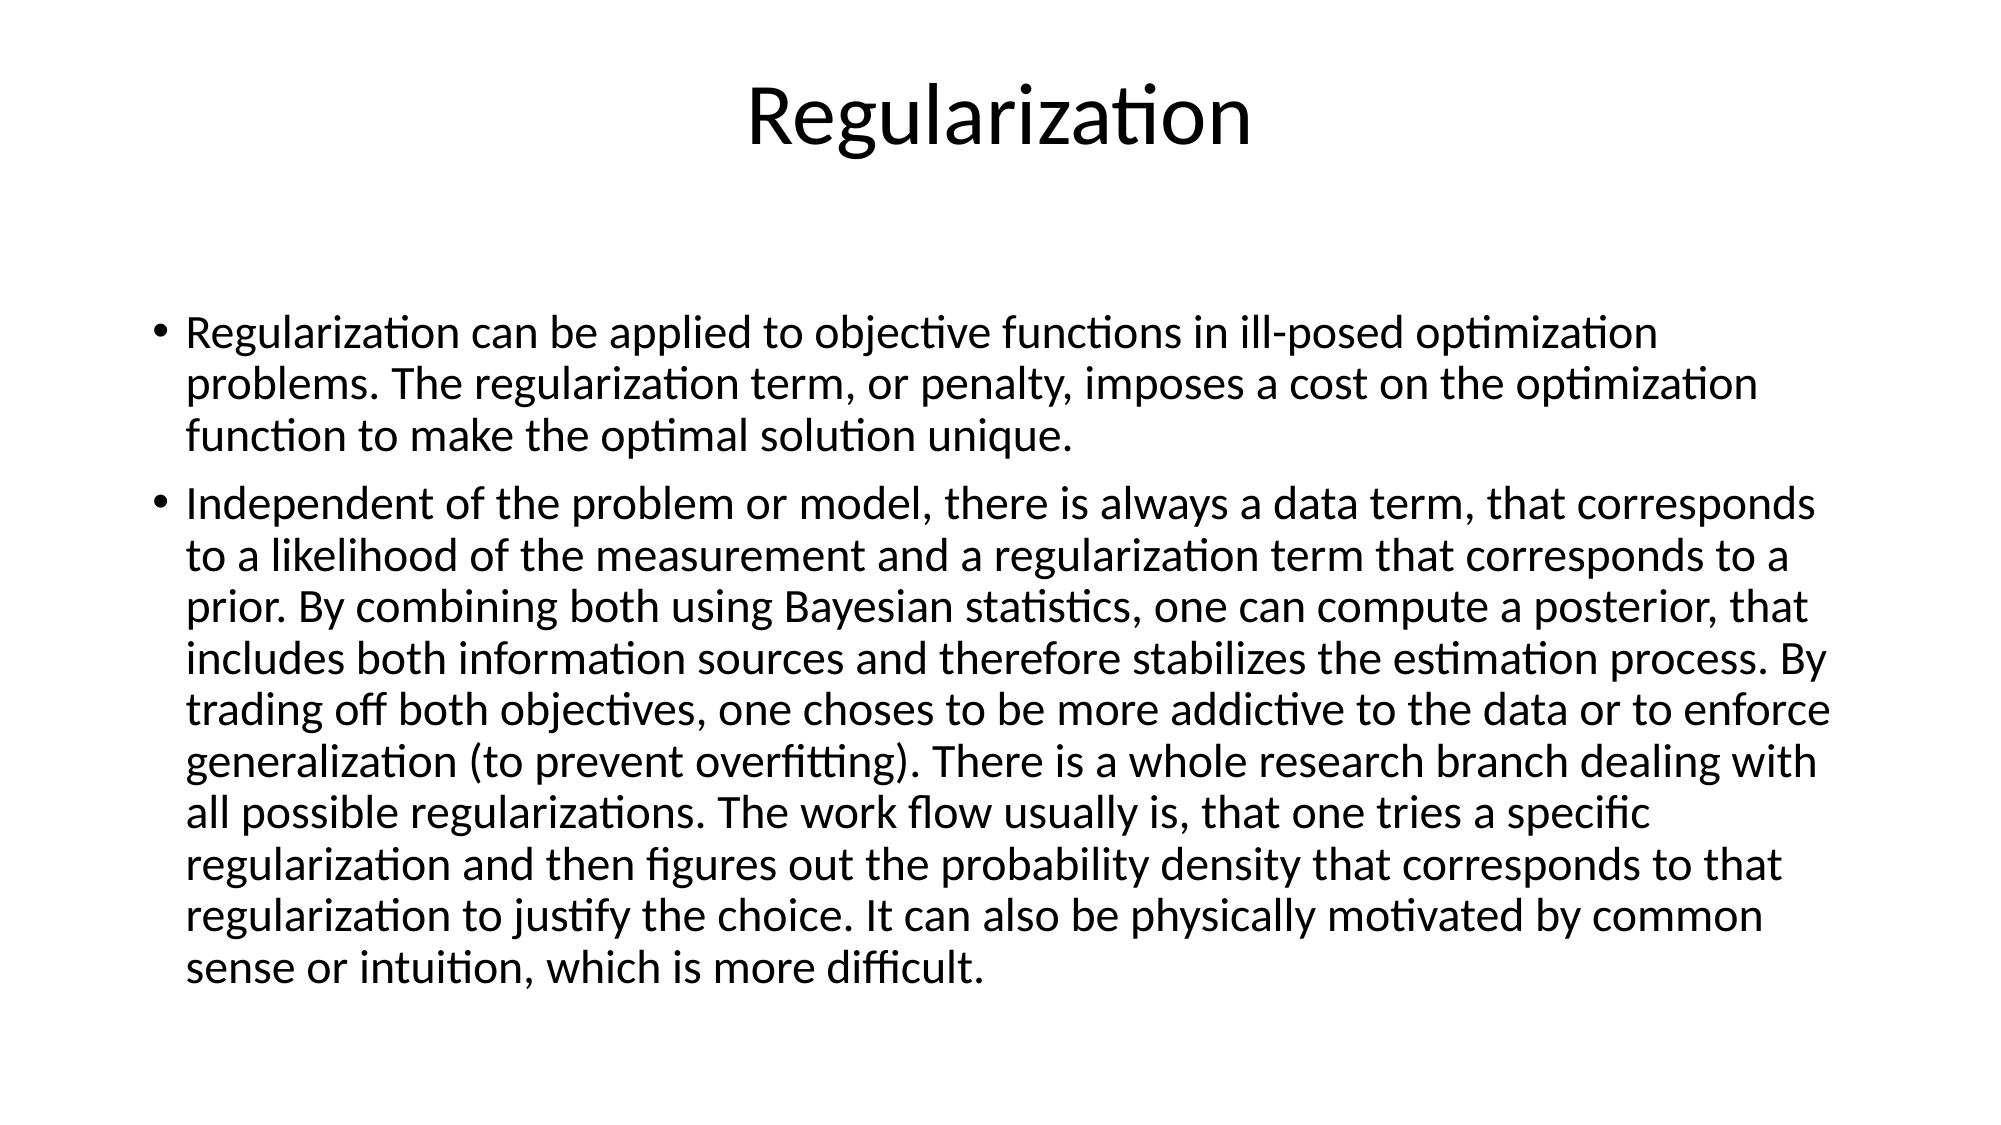

# Regularization
Regularization can be applied to objective functions in ill-posed optimization problems. The regularization term, or penalty, imposes a cost on the optimization function to make the optimal solution unique.
Independent of the problem or model, there is always a data term, that corresponds to a likelihood of the measurement and a regularization term that corresponds to a prior. By combining both using Bayesian statistics, one can compute a posterior, that includes both information sources and therefore stabilizes the estimation process. By trading off both objectives, one choses to be more addictive to the data or to enforce generalization (to prevent overfitting). There is a whole research branch dealing with all possible regularizations. The work flow usually is, that one tries a specific regularization and then figures out the probability density that corresponds to that regularization to justify the choice. It can also be physically motivated by common sense or intuition, which is more difficult.